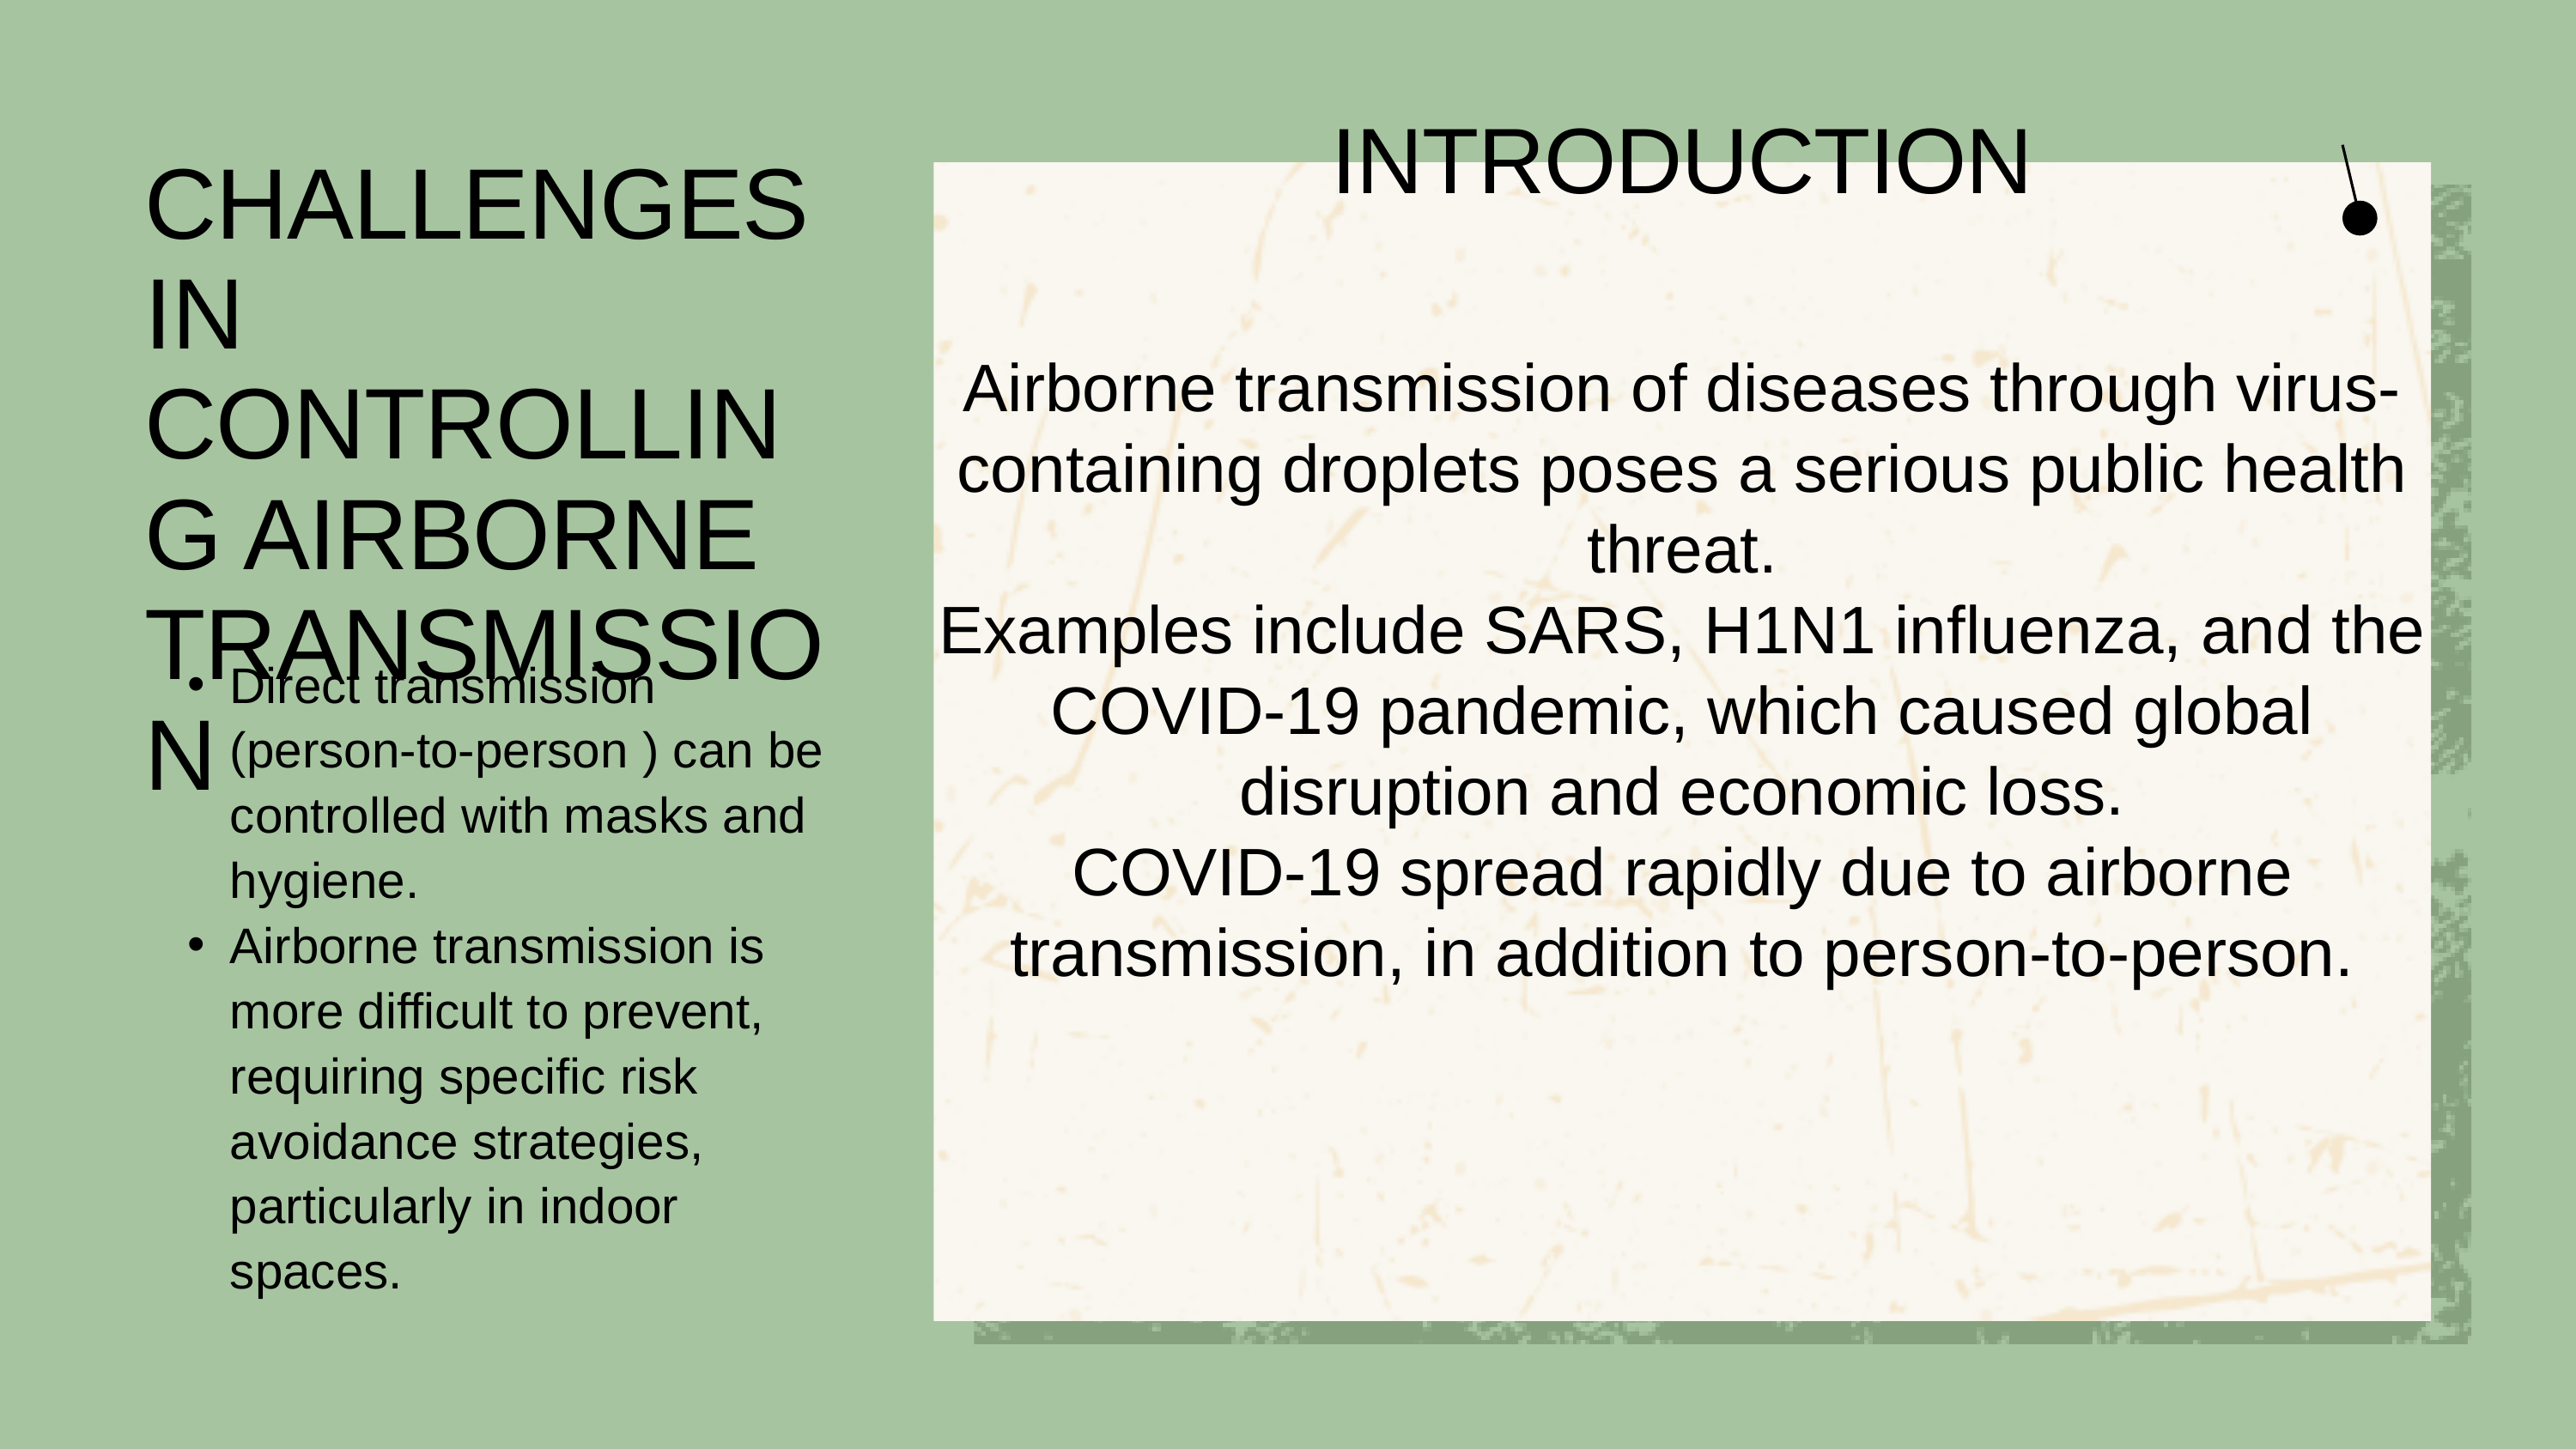

INTRODUCTION

CHALLENGES IN CONTROLLING AIRBORNE TRANSMISSION
Direct transmission (person-to-person ) can be controlled with masks and hygiene.
Airborne transmission is more difficult to prevent, requiring specific risk avoidance strategies, particularly in indoor spaces.

Airborne transmission of diseases through virus-containing droplets poses a serious public health threat.
Examples include SARS, H1N1 influenza, and the COVID-19 pandemic, which caused global disruption and economic loss.
COVID-19 spread rapidly due to airborne transmission, in addition to person-to-person.